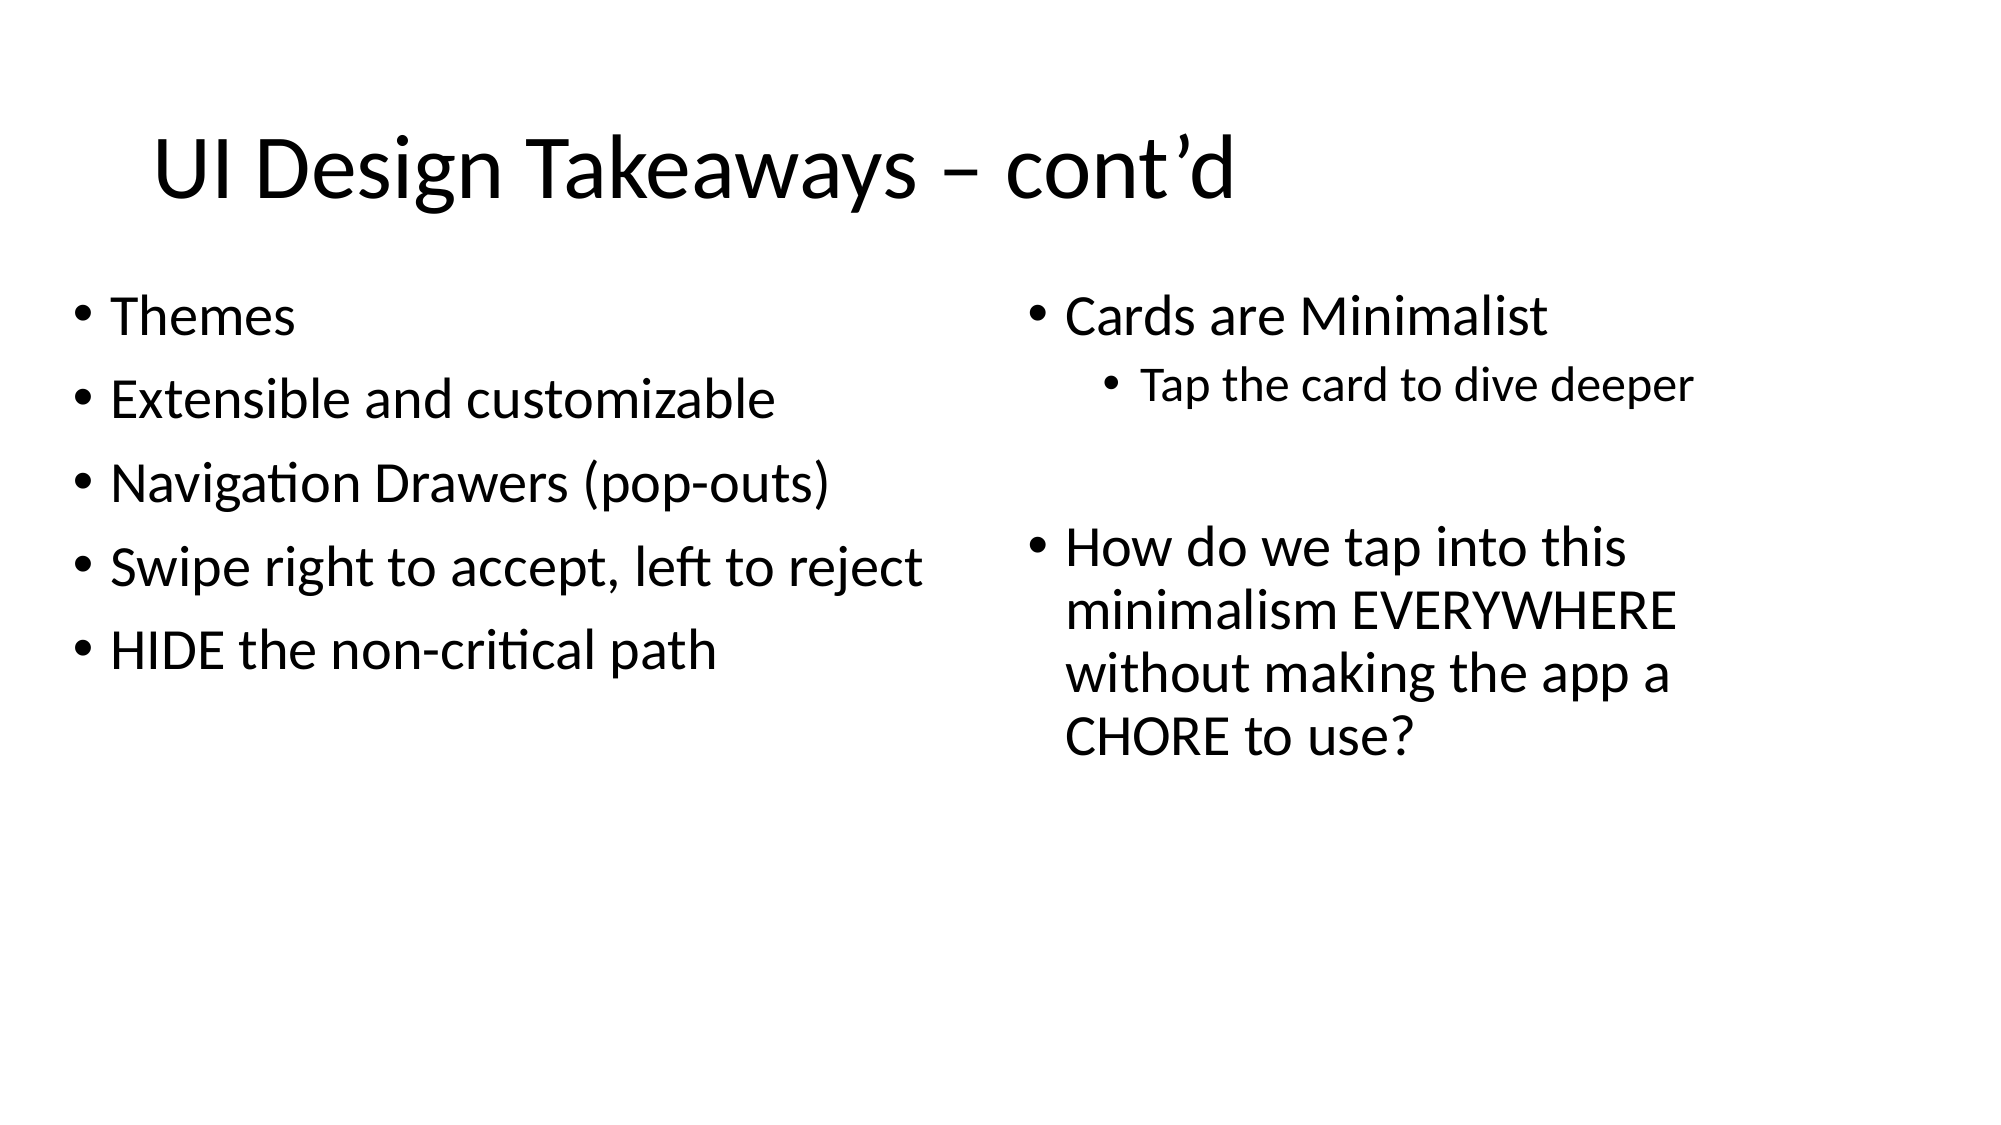

# UI Design Takeaways – cont’d
Themes
Extensible and customizable
Navigation Drawers (pop-outs)
Swipe right to accept, left to reject
HIDE the non-critical path

Cards are Minimalist
Tap the card to dive deeper

How do we tap into this minimalism EVERYWHERE without making the app a CHORE to use?